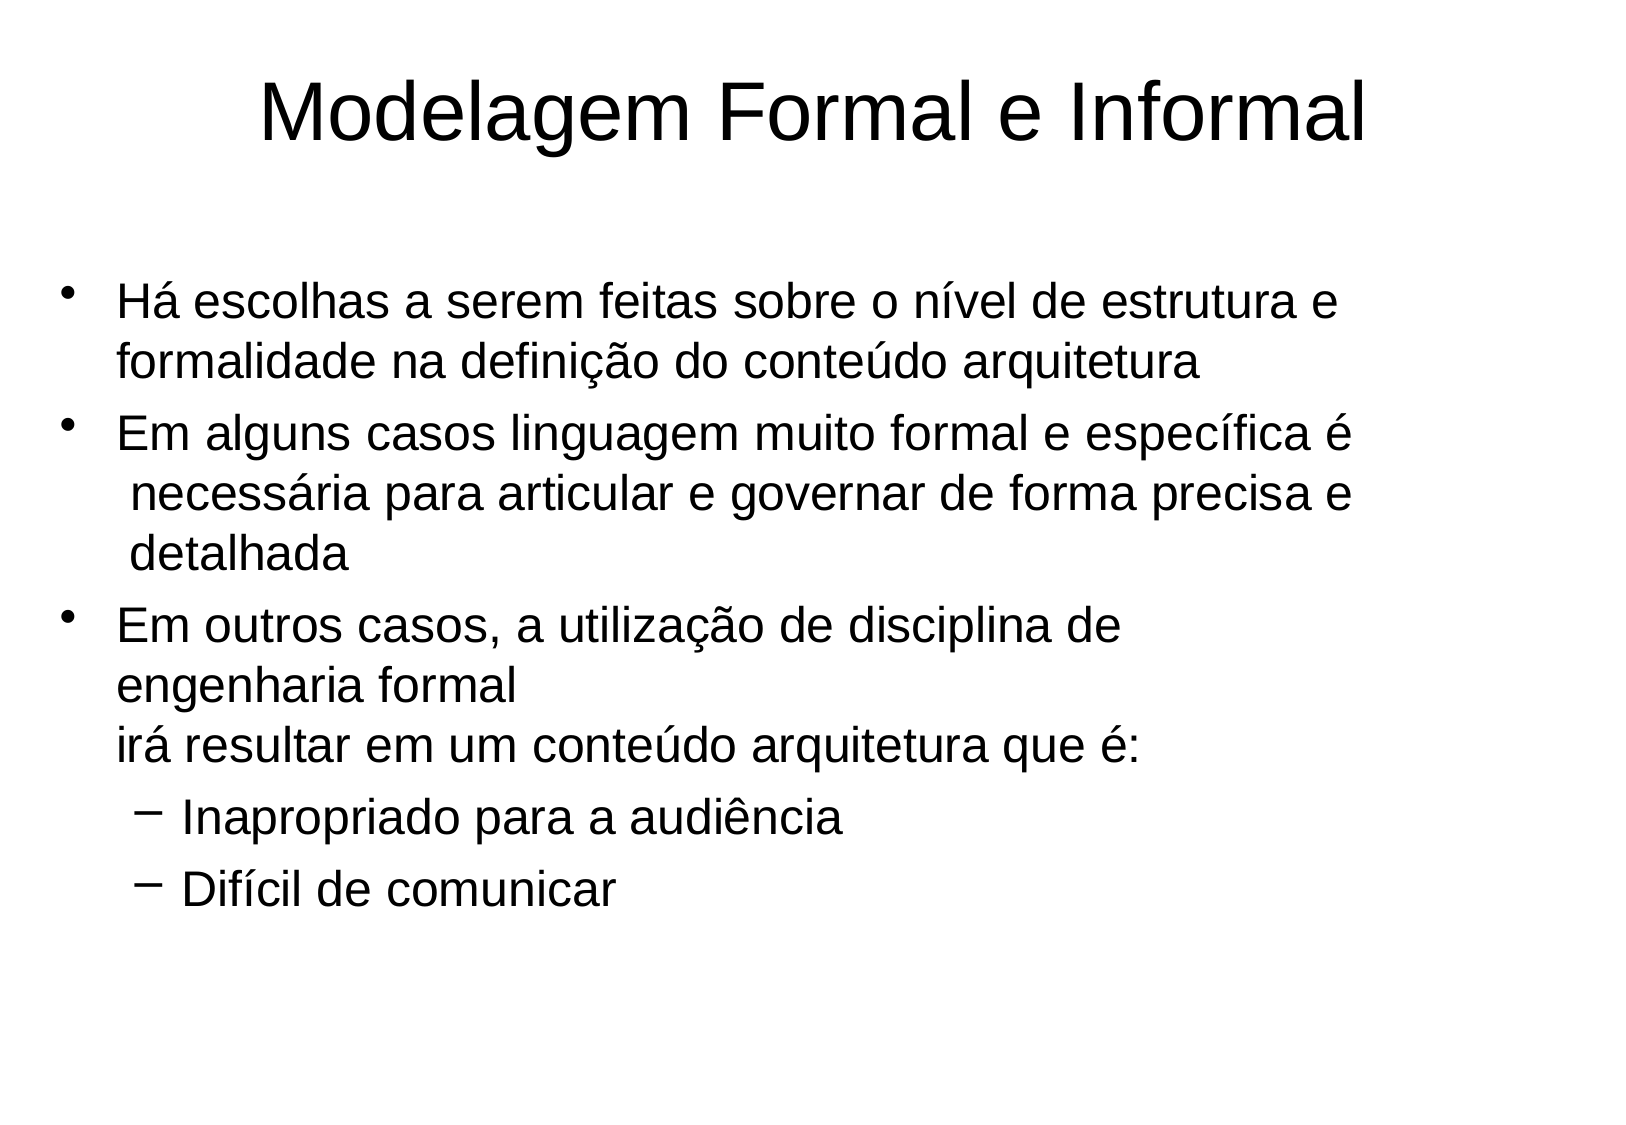

# Modelagem Formal e Informal
Há escolhas a serem feitas sobre o nível de estrutura e
formalidade na definição do conteúdo arquitetura
Em alguns casos linguagem muito formal e específica é  necessária para articular e governar de forma precisa e  detalhada
Em outros casos, a utilização de disciplina de engenharia formal
irá resultar em um conteúdo arquitetura que é:
Inapropriado para a audiência
Difícil de comunicar